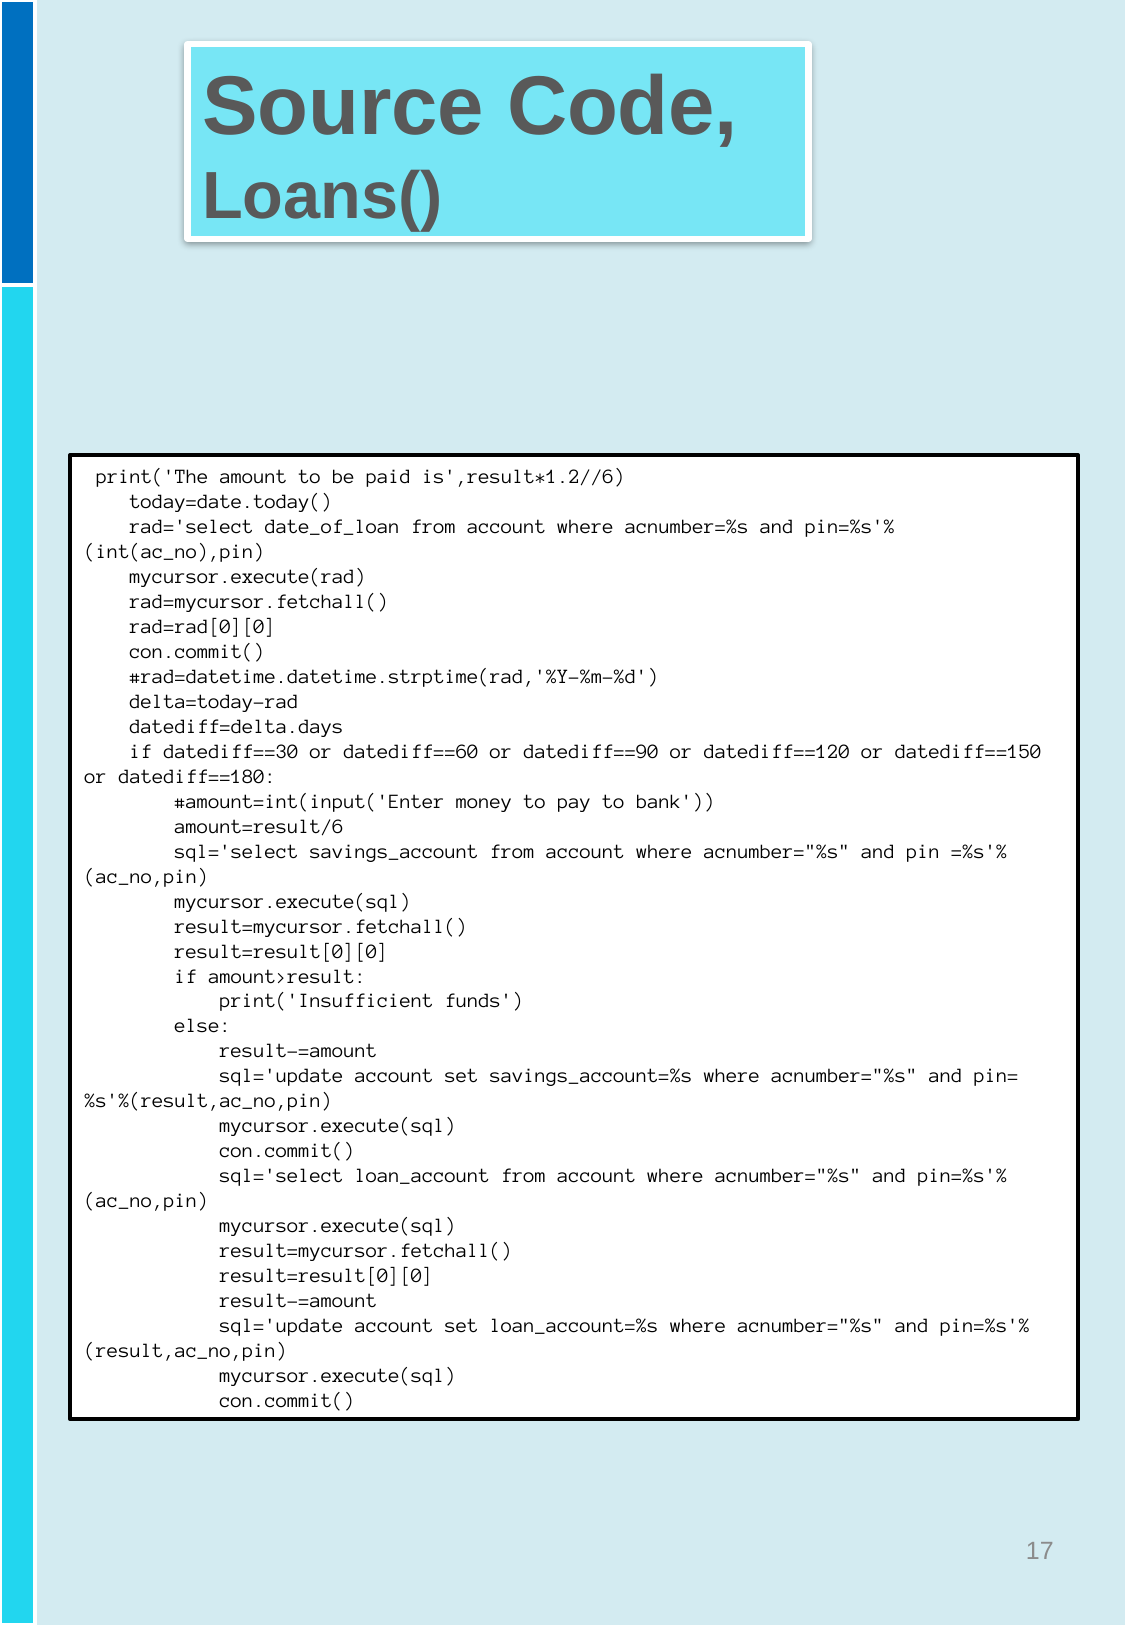

Source Code,
Loans()

 print('The amount to be paid is',result*1.2//6)
    today=date.today()
    rad='select date_of_loan from account where acnumber=%s and pin=%s'%(int(ac_no),pin)
    mycursor.execute(rad)
    rad=mycursor.fetchall()
    rad=rad[0][0]
    con.commit()
    #rad=datetime.datetime.strptime(rad,'%Y-%m-%d')
    delta=today-rad
    datediff=delta.days
    if datediff==30 or datediff==60 or datediff==90 or datediff==120 or datediff==150 or datediff==180:
        #amount=int(input('Enter money to pay to bank'))
        amount=result/6
        sql='select savings_account from account where acnumber="%s" and pin =%s'%(ac_no,pin)
        mycursor.execute(sql)
        result=mycursor.fetchall()
        result=result[0][0]
        if amount>result:
            print('Insufficient funds')
        else:
            result-=amount
            sql='update account set savings_account=%s where acnumber="%s" and pin=%s'%(result,ac_no,pin)
            mycursor.execute(sql)
            con.commit()
            sql='select loan_account from account where acnumber="%s" and pin=%s'%(ac_no,pin)
            mycursor.execute(sql)
            result=mycursor.fetchall()
            result=result[0][0]
            result-=amount
            sql='update account set loan_account=%s where acnumber="%s" and pin=%s'%(result,ac_no,pin)
            mycursor.execute(sql)
            con.commit()
17